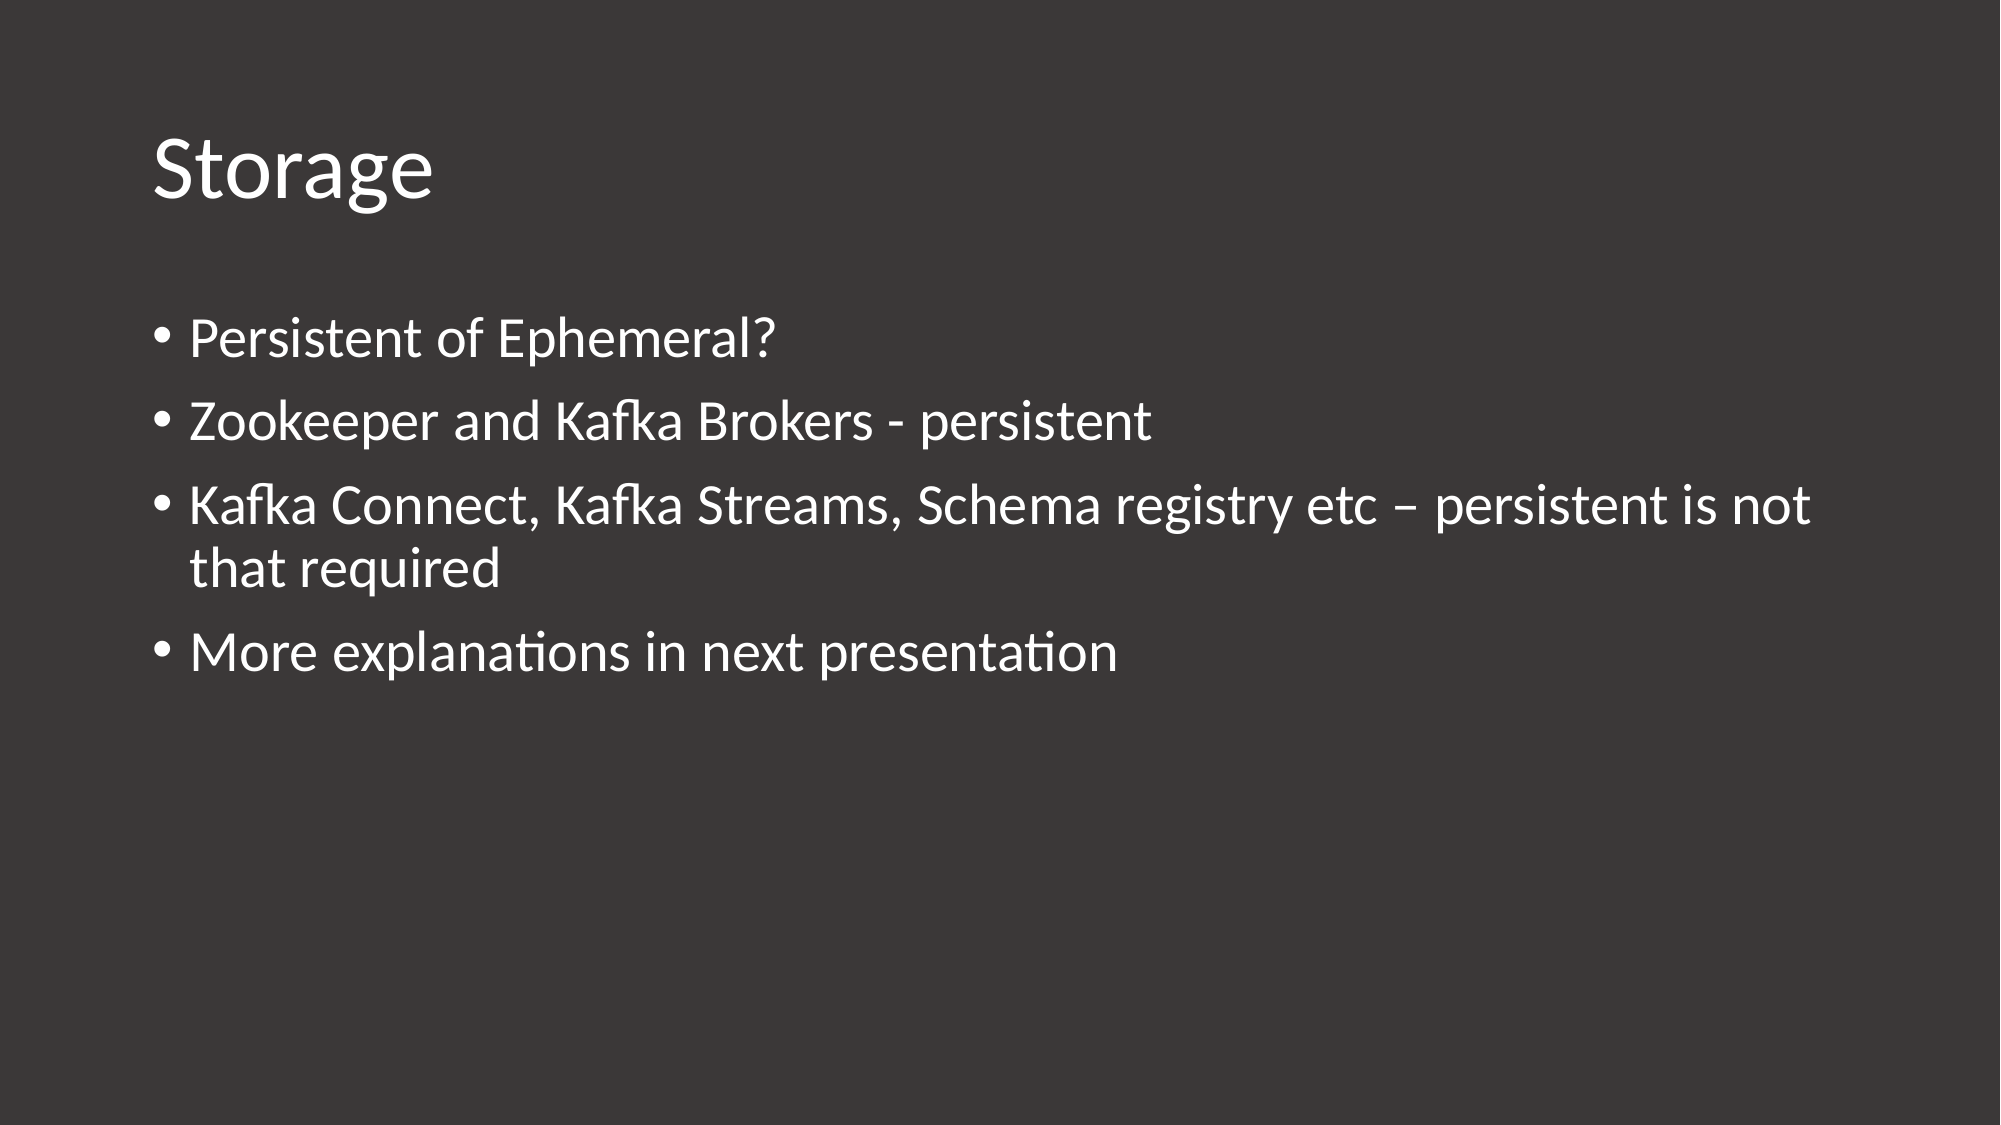

# Storage
Persistent of Ephemeral?
Zookeeper and Kafka Brokers - persistent
Kafka Connect, Kafka Streams, Schema registry etc – persistent is not that required
More explanations in next presentation